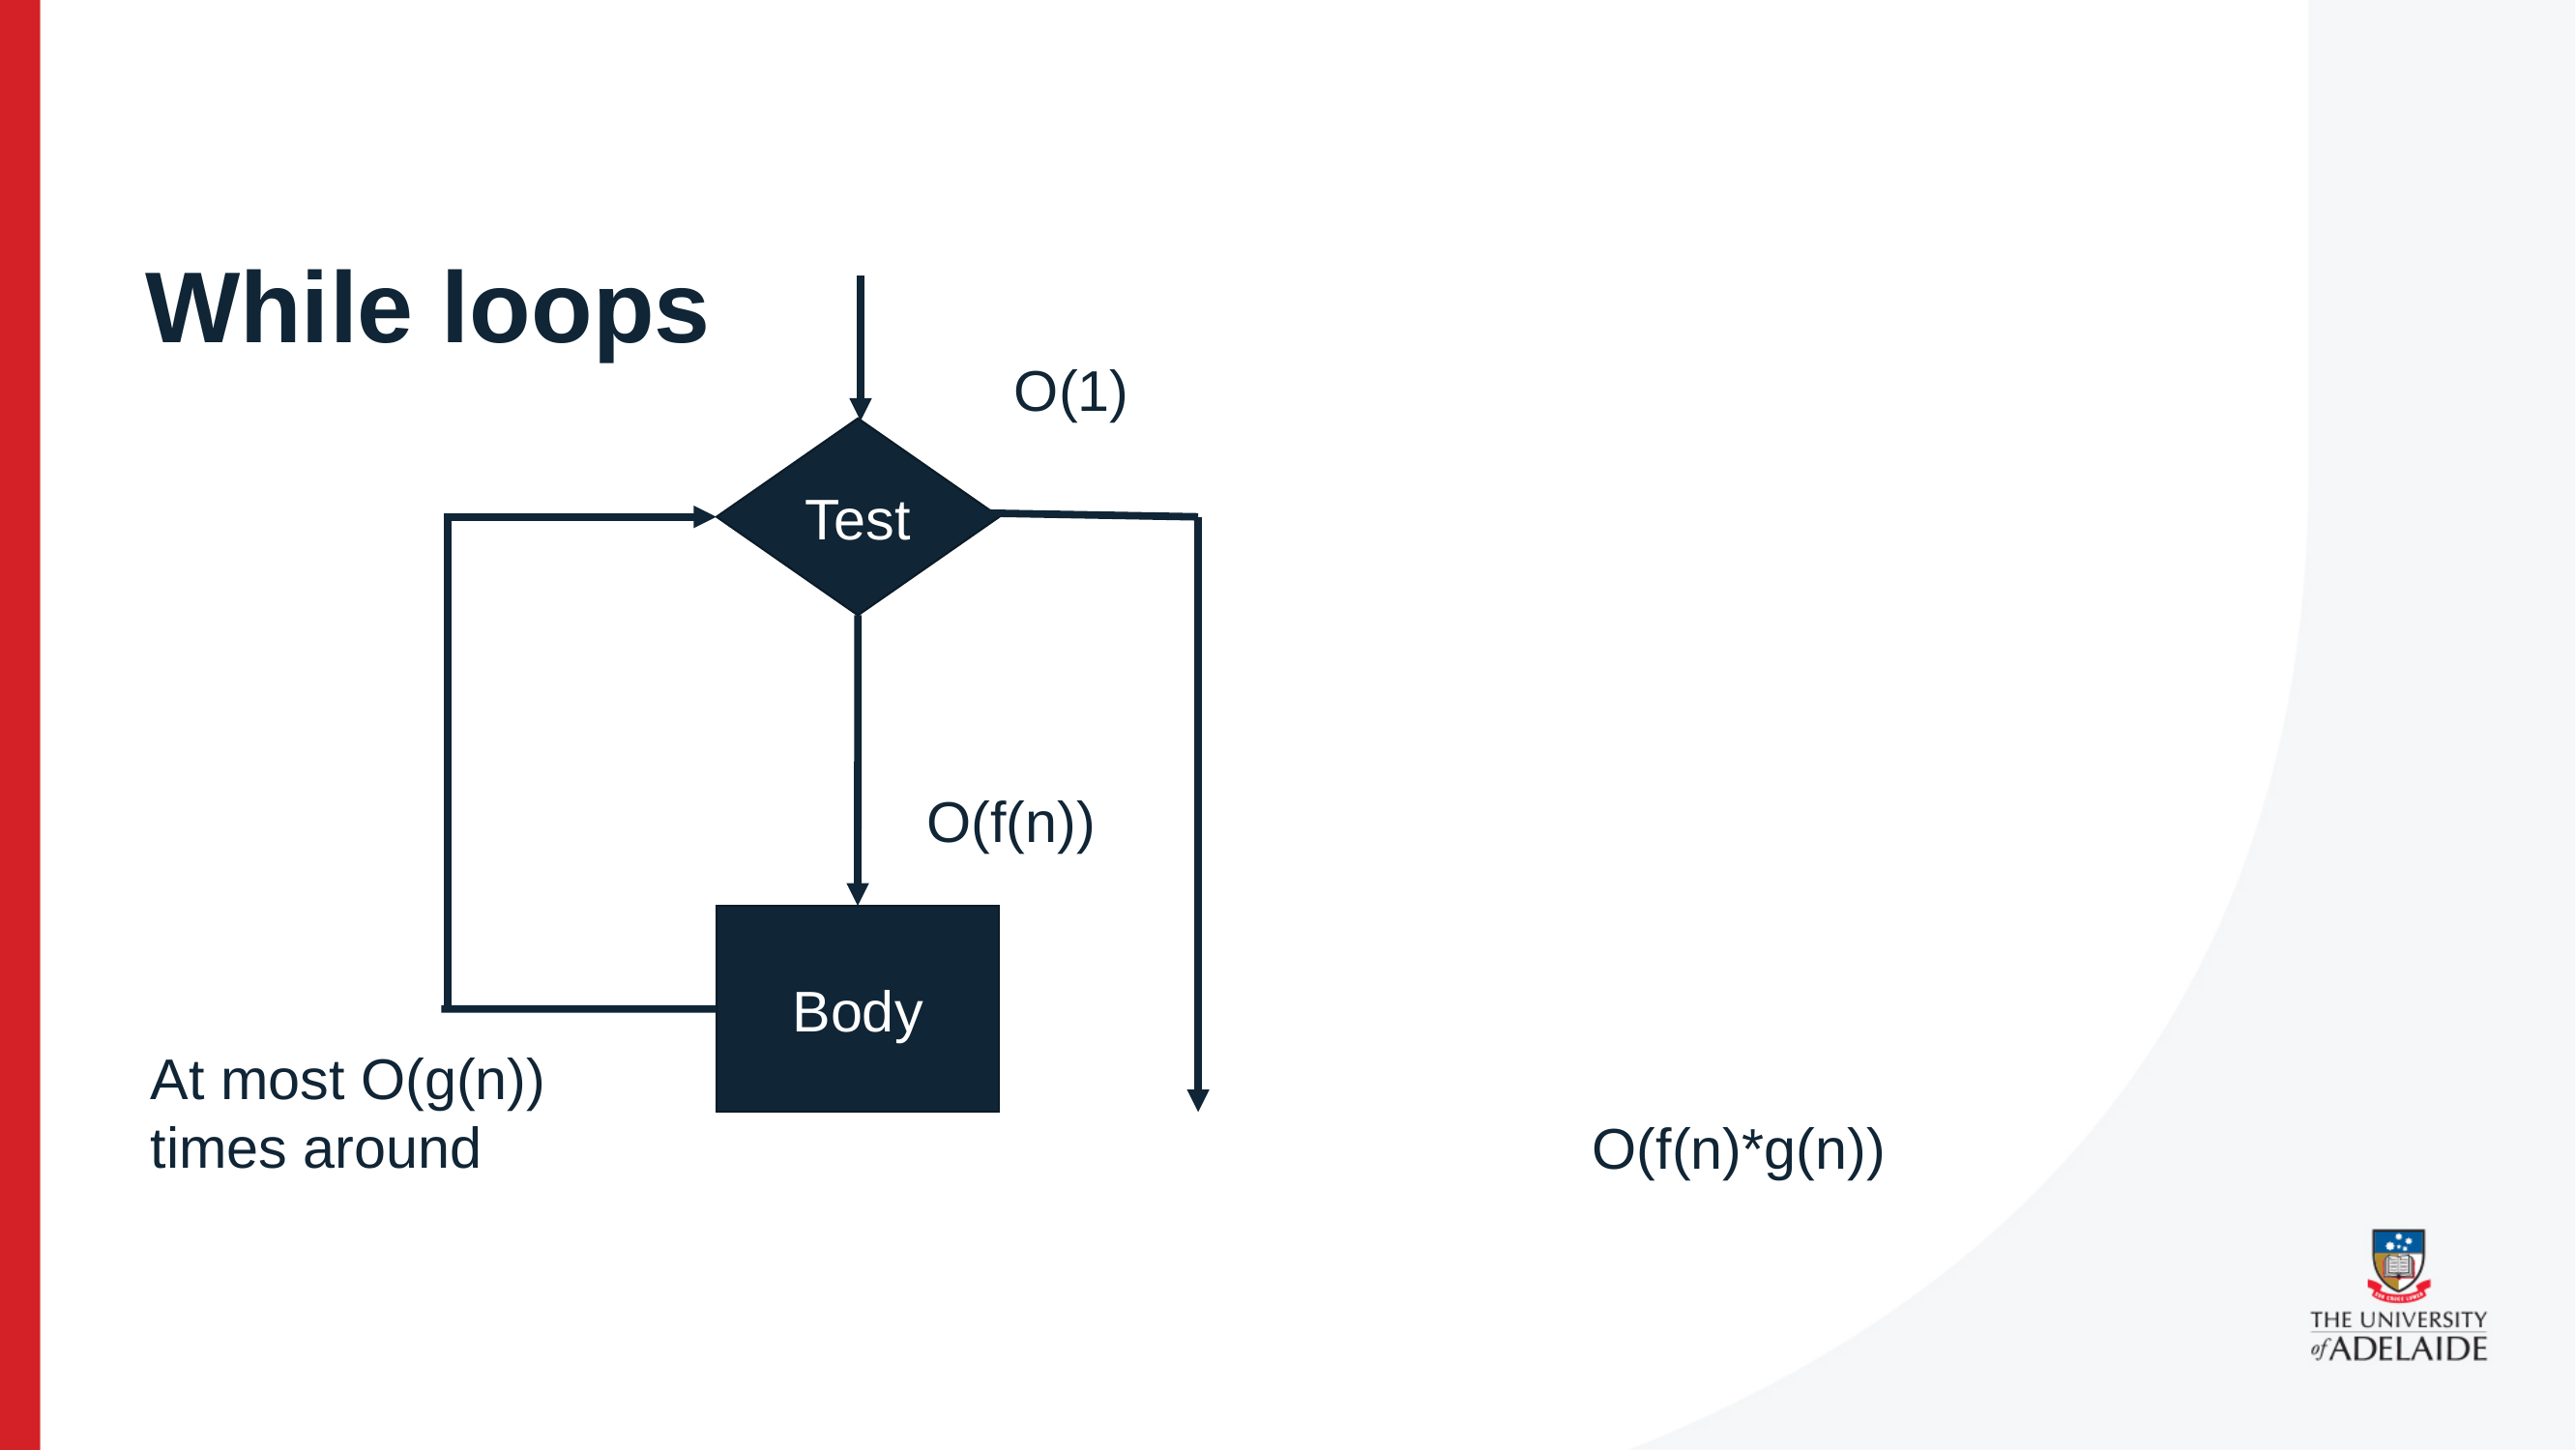

# While loops
O(1)
Test
O(f(n))
Body
At most O(g(n))
times around
O(f(n)*g(n))